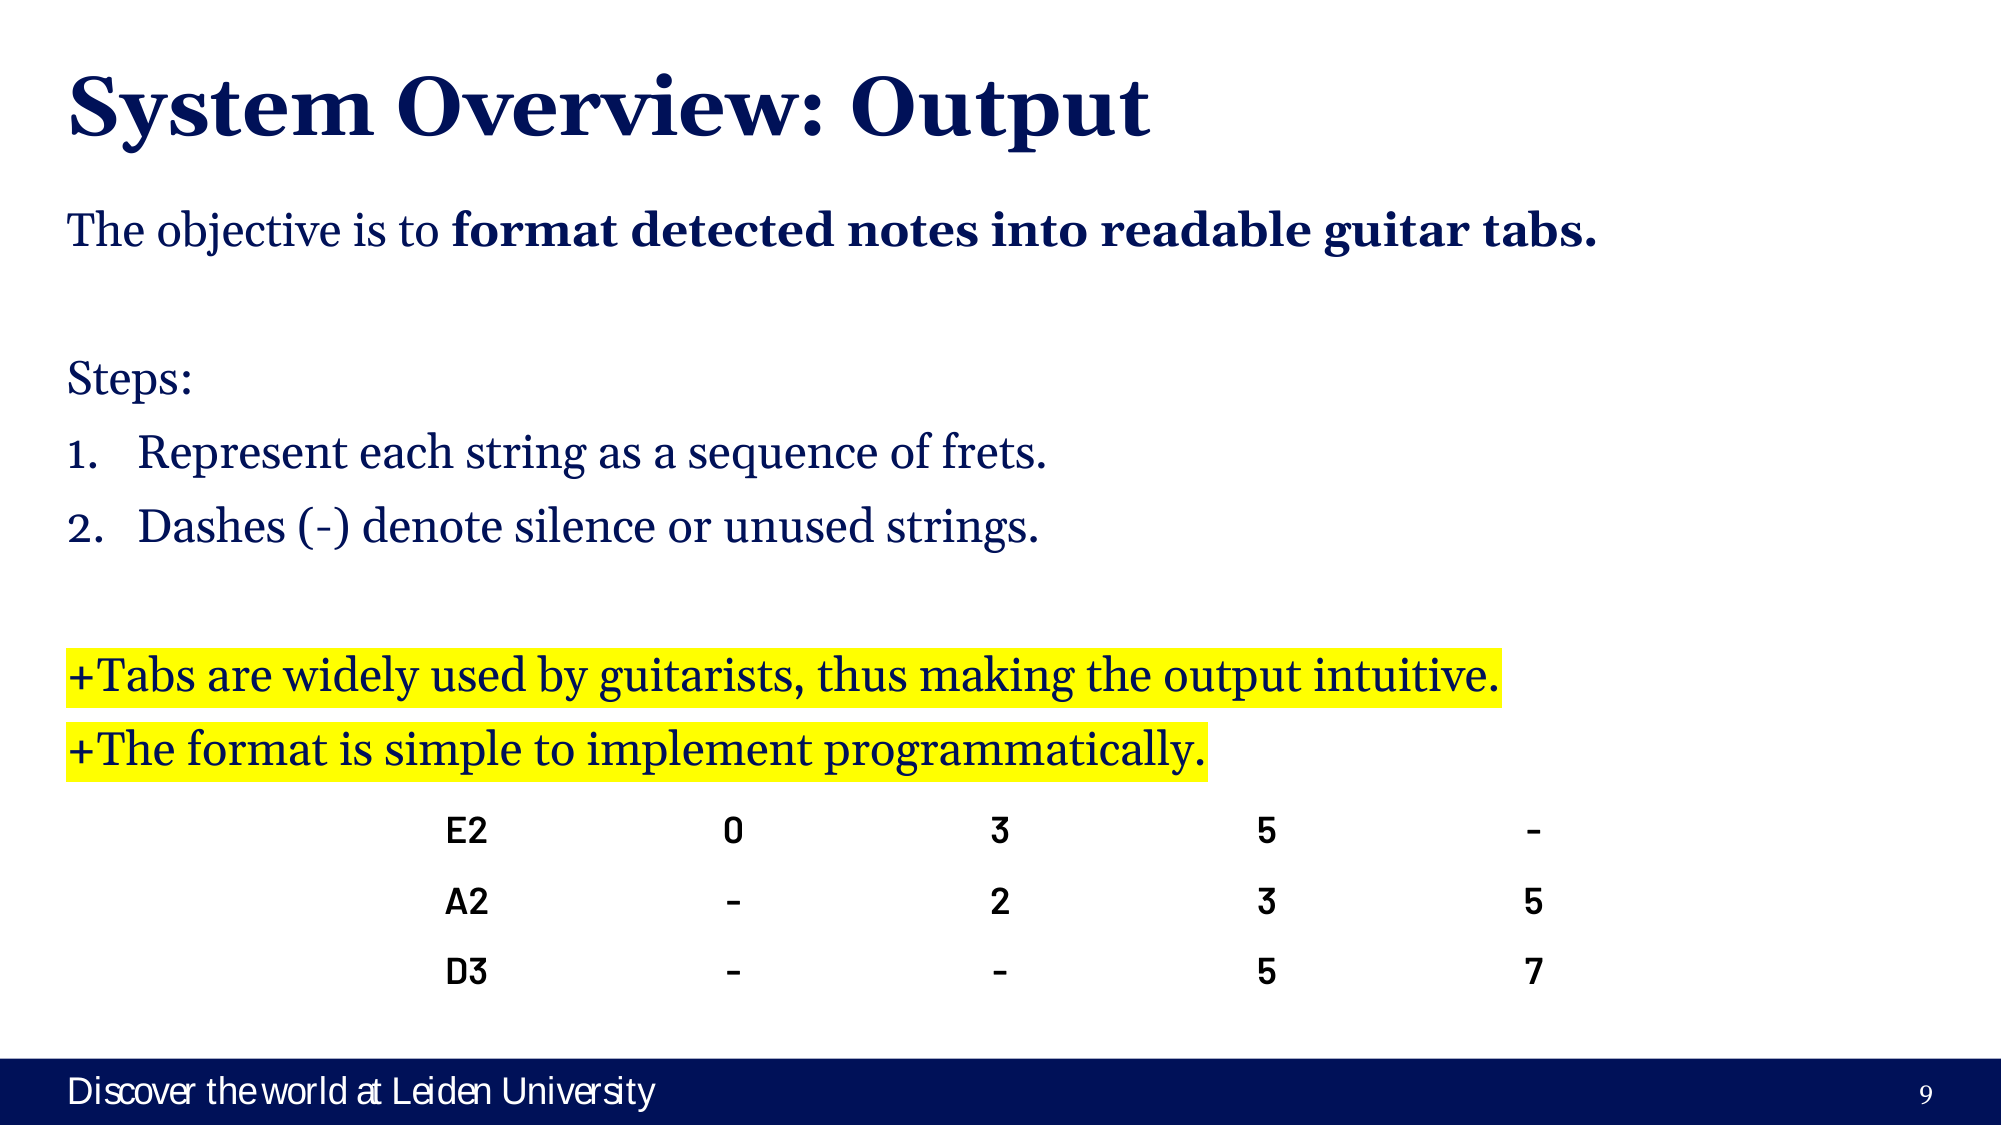

# System Overview: Output
The objective is to format detected notes into readable guitar tabs.

Steps:
Represent each string as a sequence of frets.
Dashes (-) denote silence or unused strings.

+Tabs are widely used by guitarists, thus making the output intuitive.
+The format is simple to implement programmatically.

| E2 | 0 | 3 | 5 | - |
| --- | --- | --- | --- | --- |
| A2 | - | 2 | 3 | 5 |
| D3 | - | - | 5 | 7 |
9